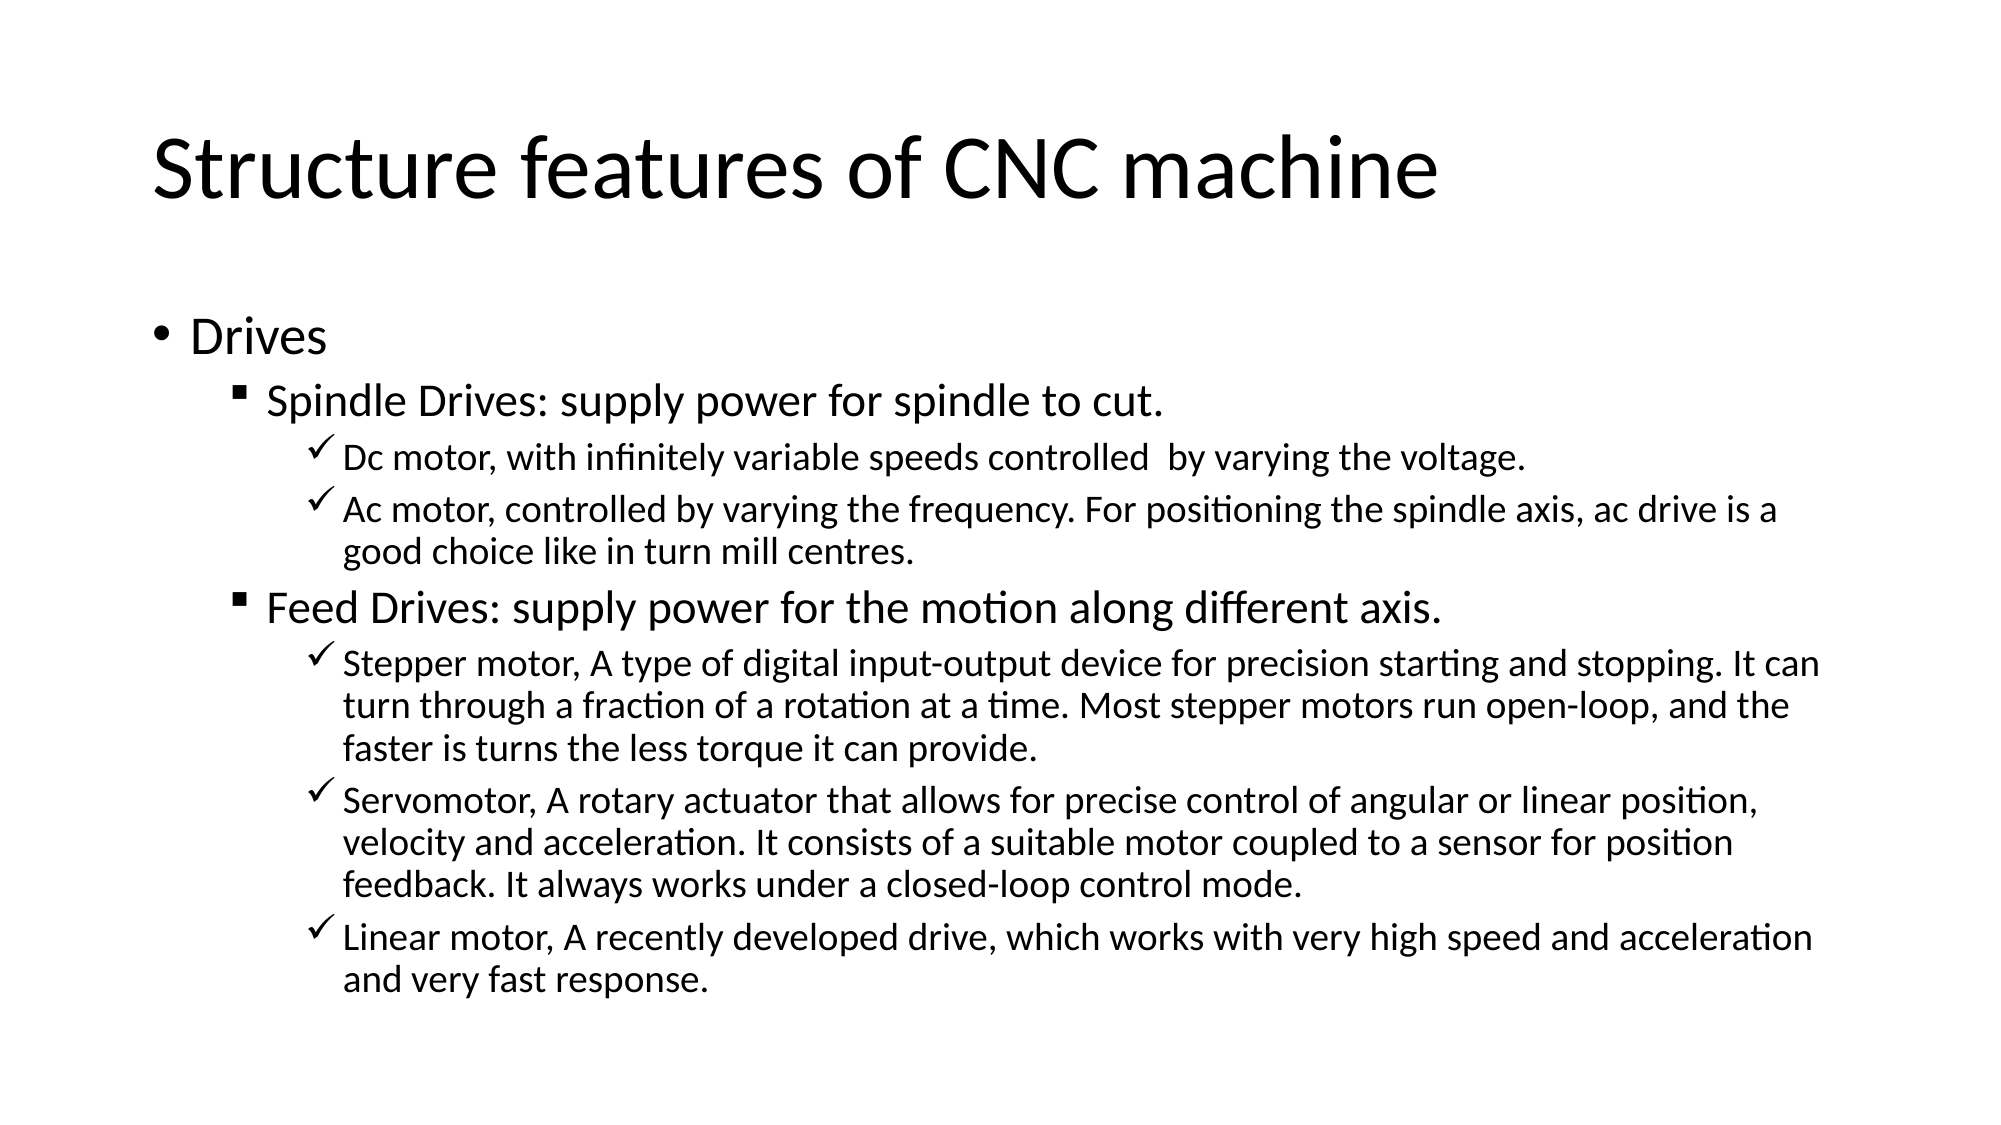

# Structure features of CNC machine
Drives
Spindle Drives: supply power for spindle to cut.
Dc motor, with infinitely variable speeds controlled  by varying the voltage.
Ac motor, controlled by varying the frequency. For positioning the spindle axis, ac drive is a good choice like in turn mill centres.
Feed Drives: supply power for the motion along different axis.
Stepper motor, A type of digital input-output device for precision starting and stopping. It can turn through a fraction of a rotation at a time. Most stepper motors run open-loop, and the faster is turns the less torque it can provide.
Servomotor, A rotary actuator that allows for precise control of angular or linear position, velocity and acceleration. It consists of a suitable motor coupled to a sensor for position feedback. It always works under a closed-loop control mode.
Linear motor, A recently developed drive, which works with very high speed and acceleration and very fast response.